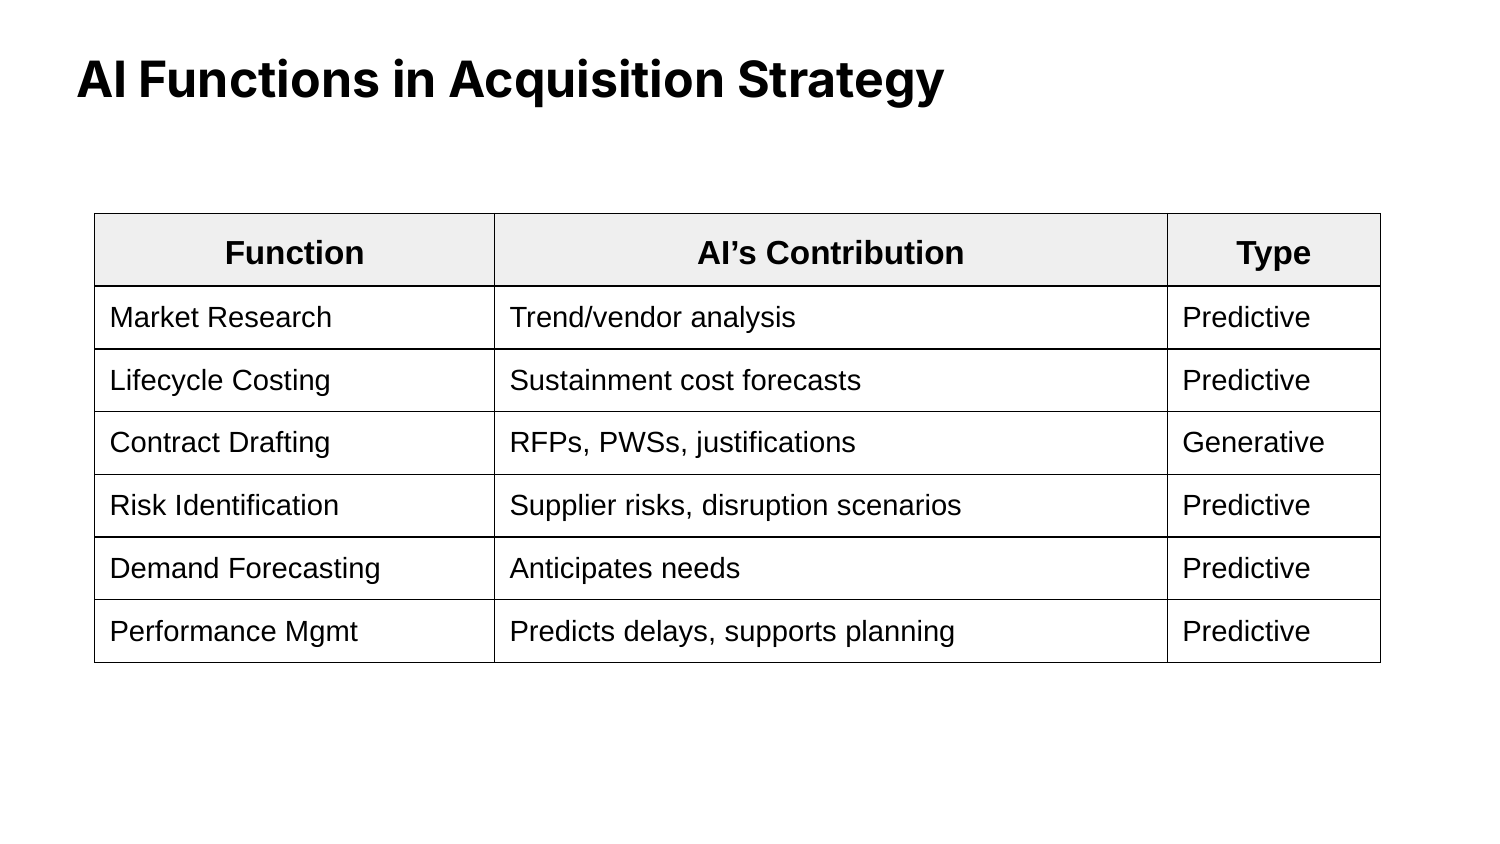

AI Functions in Acquisition Strategy

| Function | AI’s Contribution | Type |
| --- | --- | --- |
| Market Research | Trend/vendor analysis | Predictive |
| Lifecycle Costing | Sustainment cost forecasts | Predictive |
| Contract Drafting | RFPs, PWSs, justifications | Generative |
| Risk Identification | Supplier risks, disruption scenarios | Predictive |
| Demand Forecasting | Anticipates needs | Predictive |
| Performance Mgmt | Predicts delays, supports planning | Predictive |